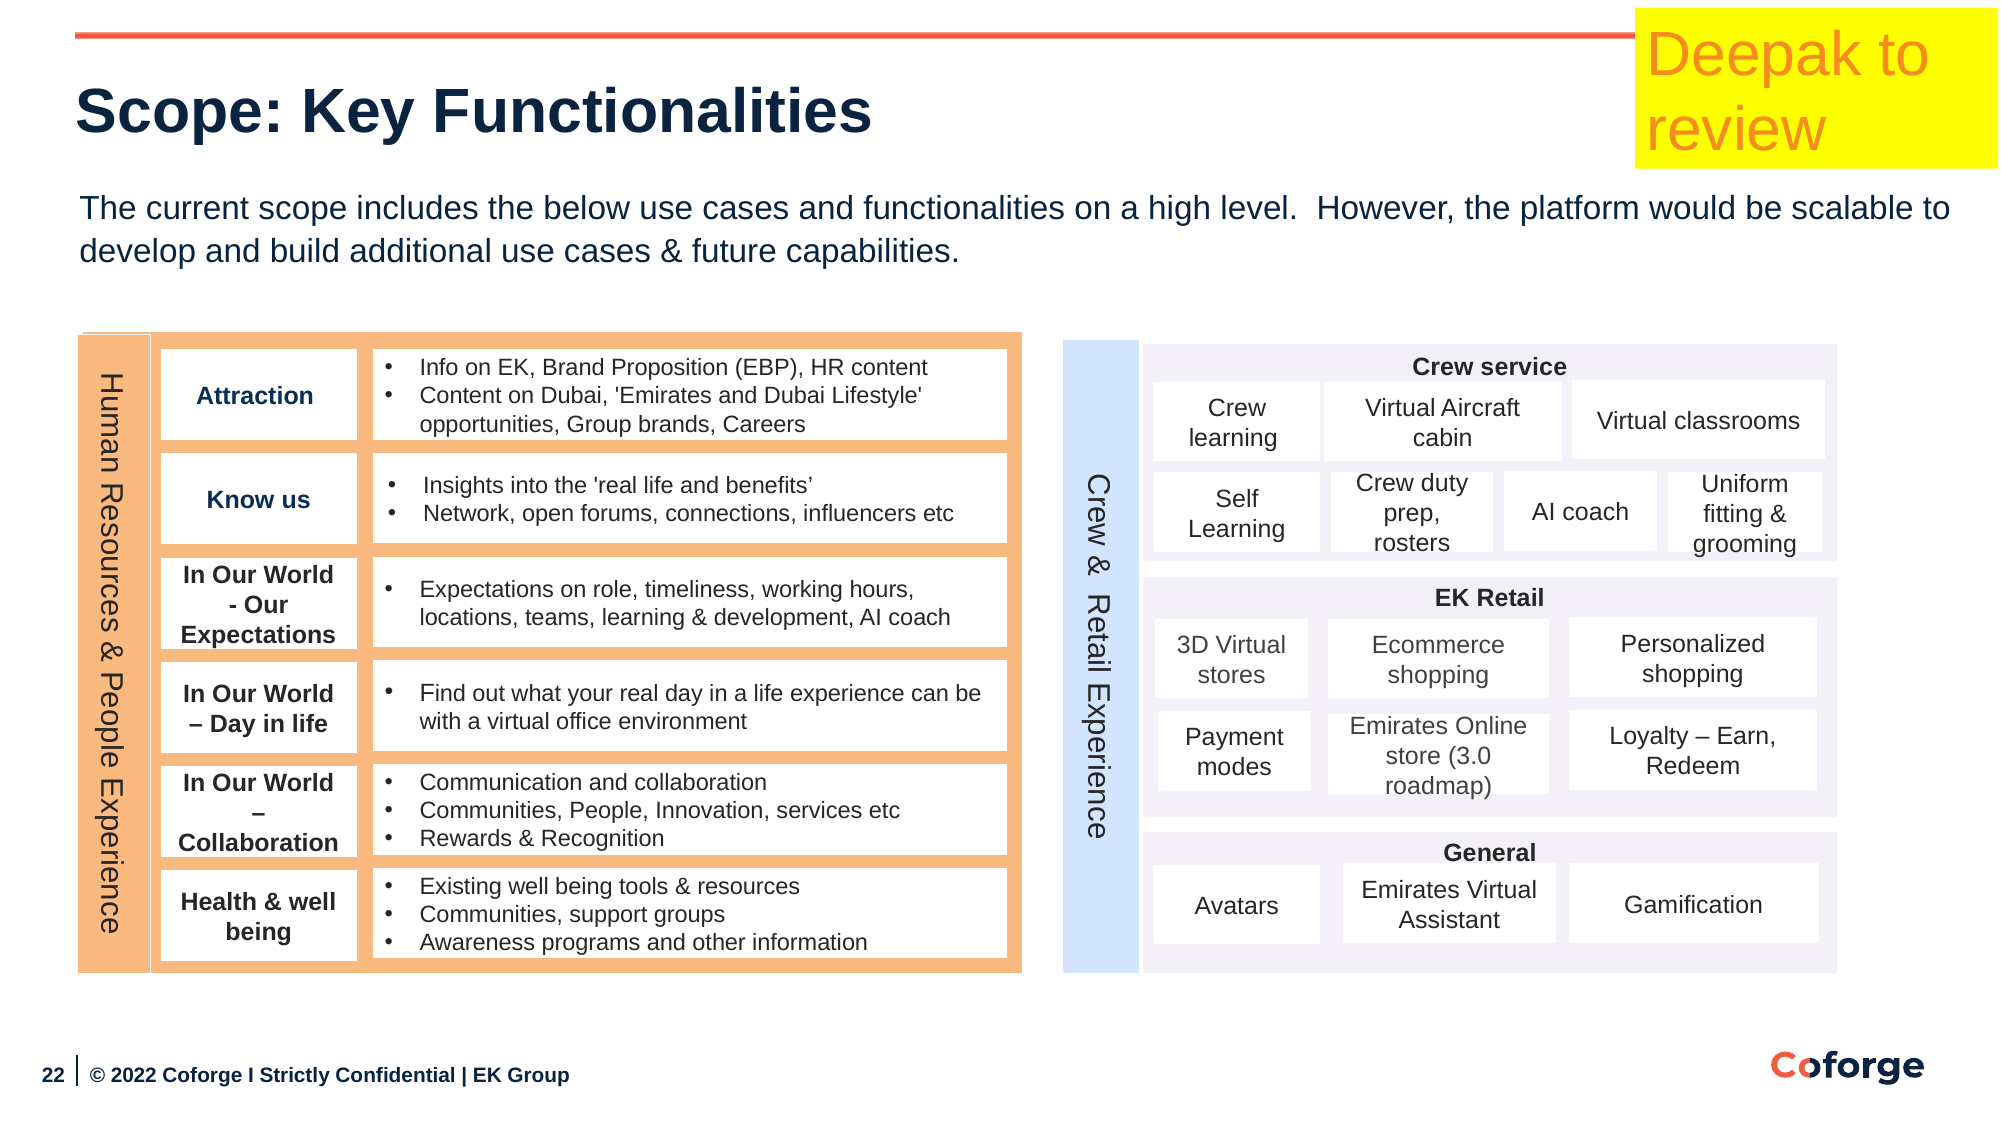

Deepak to review
# Scope: Key Functionalities
The current scope includes the below use cases and functionalities on a high level.  However, the platform would be scalable to develop and build additional use cases & future capabilities.

Human Resources & People Experience
Crew &  Retail Experience
Crew service
 Attraction
Info on EK, Brand Proposition (EBP), HR content
Content on Dubai, 'Emirates and Dubai Lifestyle' opportunities, Group brands, Careers
Virtual classrooms
Crew learning
Virtual Aircraft cabin
Insights into the 'real life and benefits’
Network, open forums, connections, influencers etc
Know us
AI coach
Crew duty prep, rosters
Self Learning
Uniform fitting & grooming
Expectations on role, timeliness, working hours, locations, teams, learning & development, AI coach
In Our World - Our Expectations
EK Retail
Personalized shopping
3D Virtual stores
Ecommerce shopping
Find out what your real day in a life experience can be with a virtual office environment
In Our World – Day in life
Loyalty – Earn, Redeem
Payment modes
Emirates Online store (3.0 roadmap)
Communication and collaboration
Communities, People, Innovation, services etc
Rewards & Recognition
In Our World – Collaboration
General
Emirates Virtual Assistant
Gamification
Avatars
Existing well being tools & resources
Communities, support groups
Awareness programs and other information
Health & well being
22
© 2022 Coforge I Strictly Confidential | EK Group